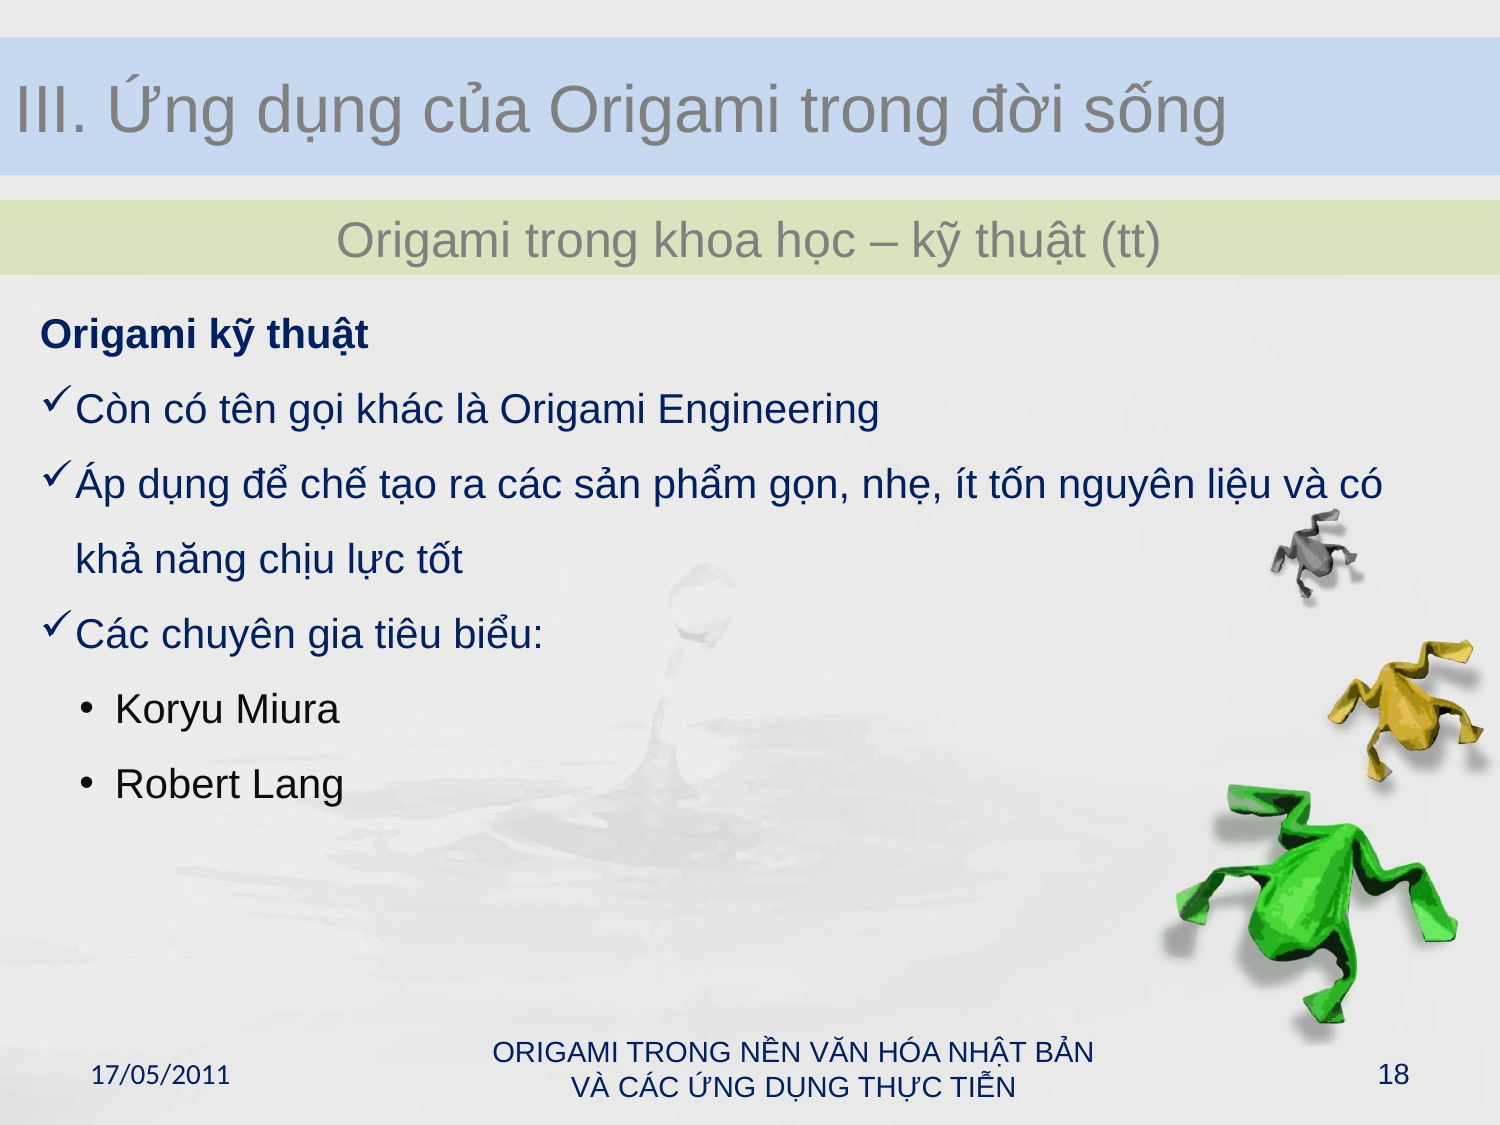

III. Ứng dụng của Origami trong đời sống
Origami trong khoa học – kỹ thuật (tt)
Origami kỹ thuật
Còn có tên gọi khác là Origami Engineering
Áp dụng để chế tạo ra các sản phẩm gọn, nhẹ, ít tốn nguyên liệu và có khả năng chịu lực tốt
Các chuyên gia tiêu biểu:
Koryu Miura
Robert Lang

ORIGAMI TRONG NỀN VĂN HÓA NHẬT BẢN VÀ CÁC ỨNG DỤNG THỰC TIỄN
17/05/2011
18